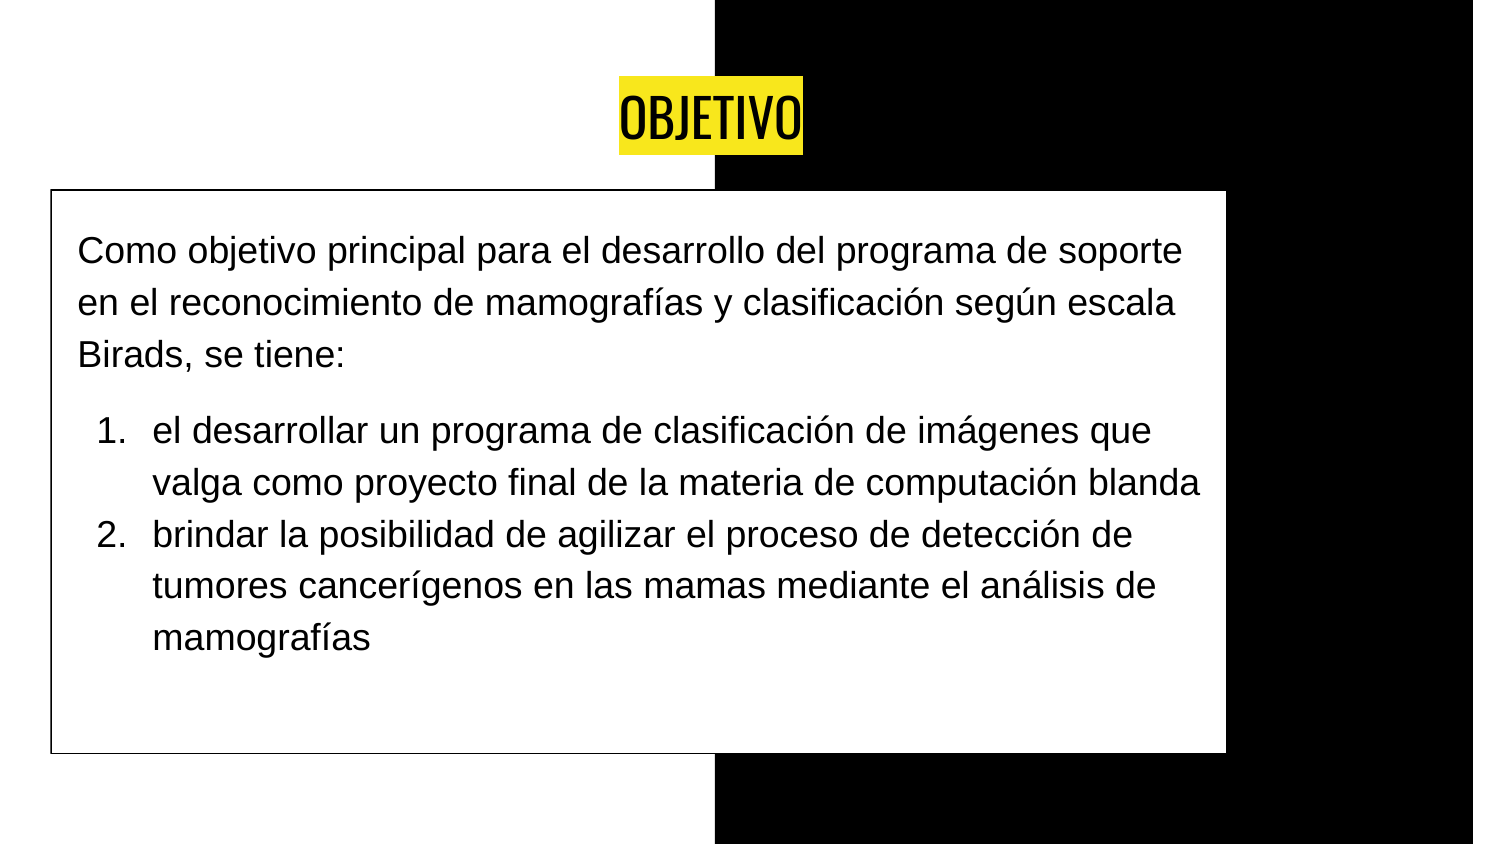

OBJETIVO
Como objetivo principal para el desarrollo del programa de soporte en el reconocimiento de mamografías y clasificación según escala Birads, se tiene:
el desarrollar un programa de clasificación de imágenes que valga como proyecto final de la materia de computación blanda
brindar la posibilidad de agilizar el proceso de detección de tumores cancerígenos en las mamas mediante el análisis de mamografías